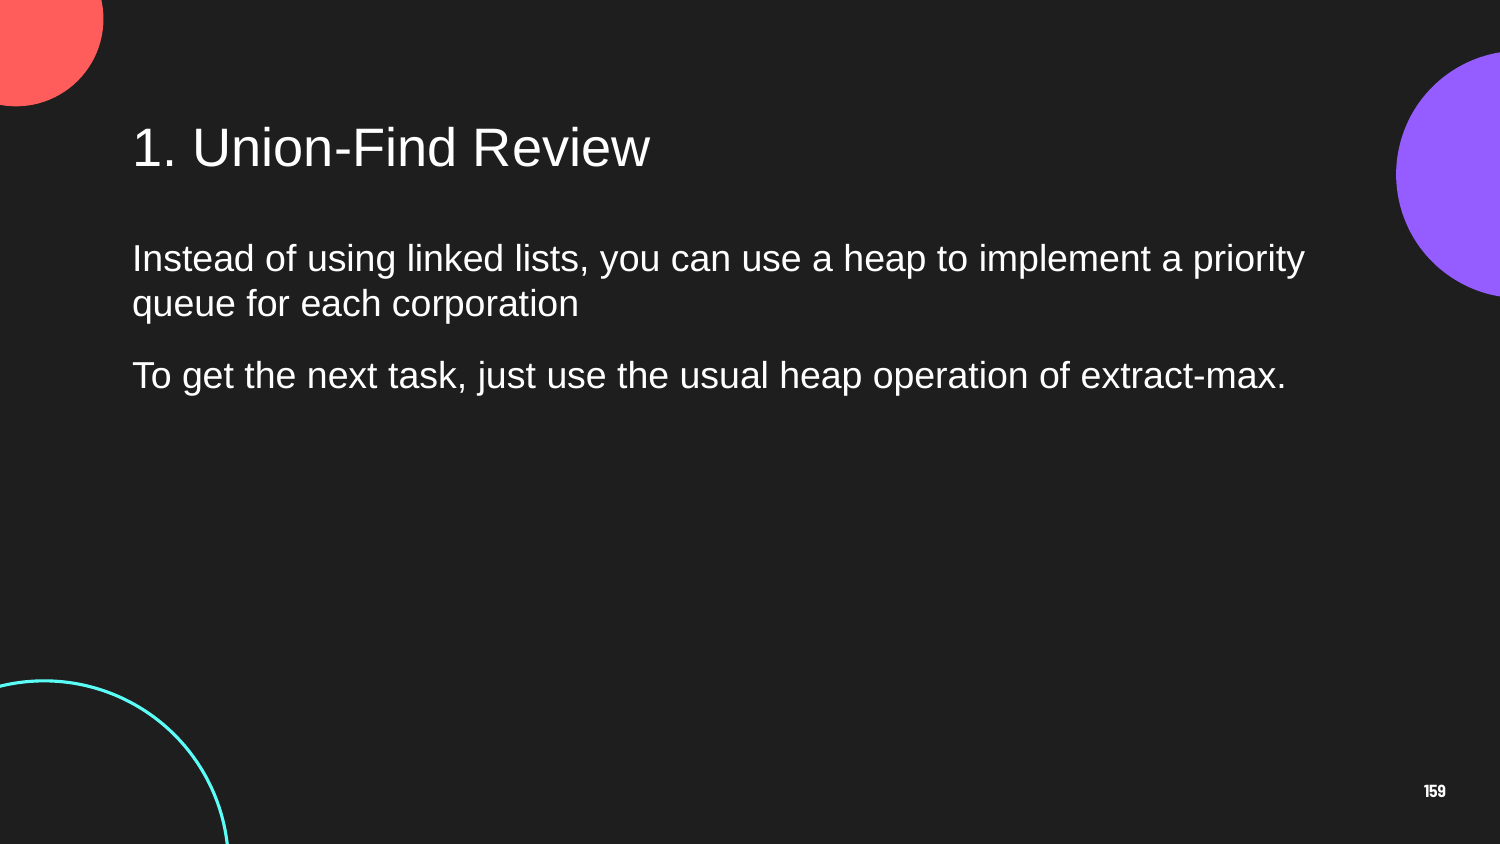

1. Union-Find Review
Instead of using linked lists, you can use a heap to implement a priority queue for each corporation
To get the next task, just use the usual heap operation of extract-max.
159